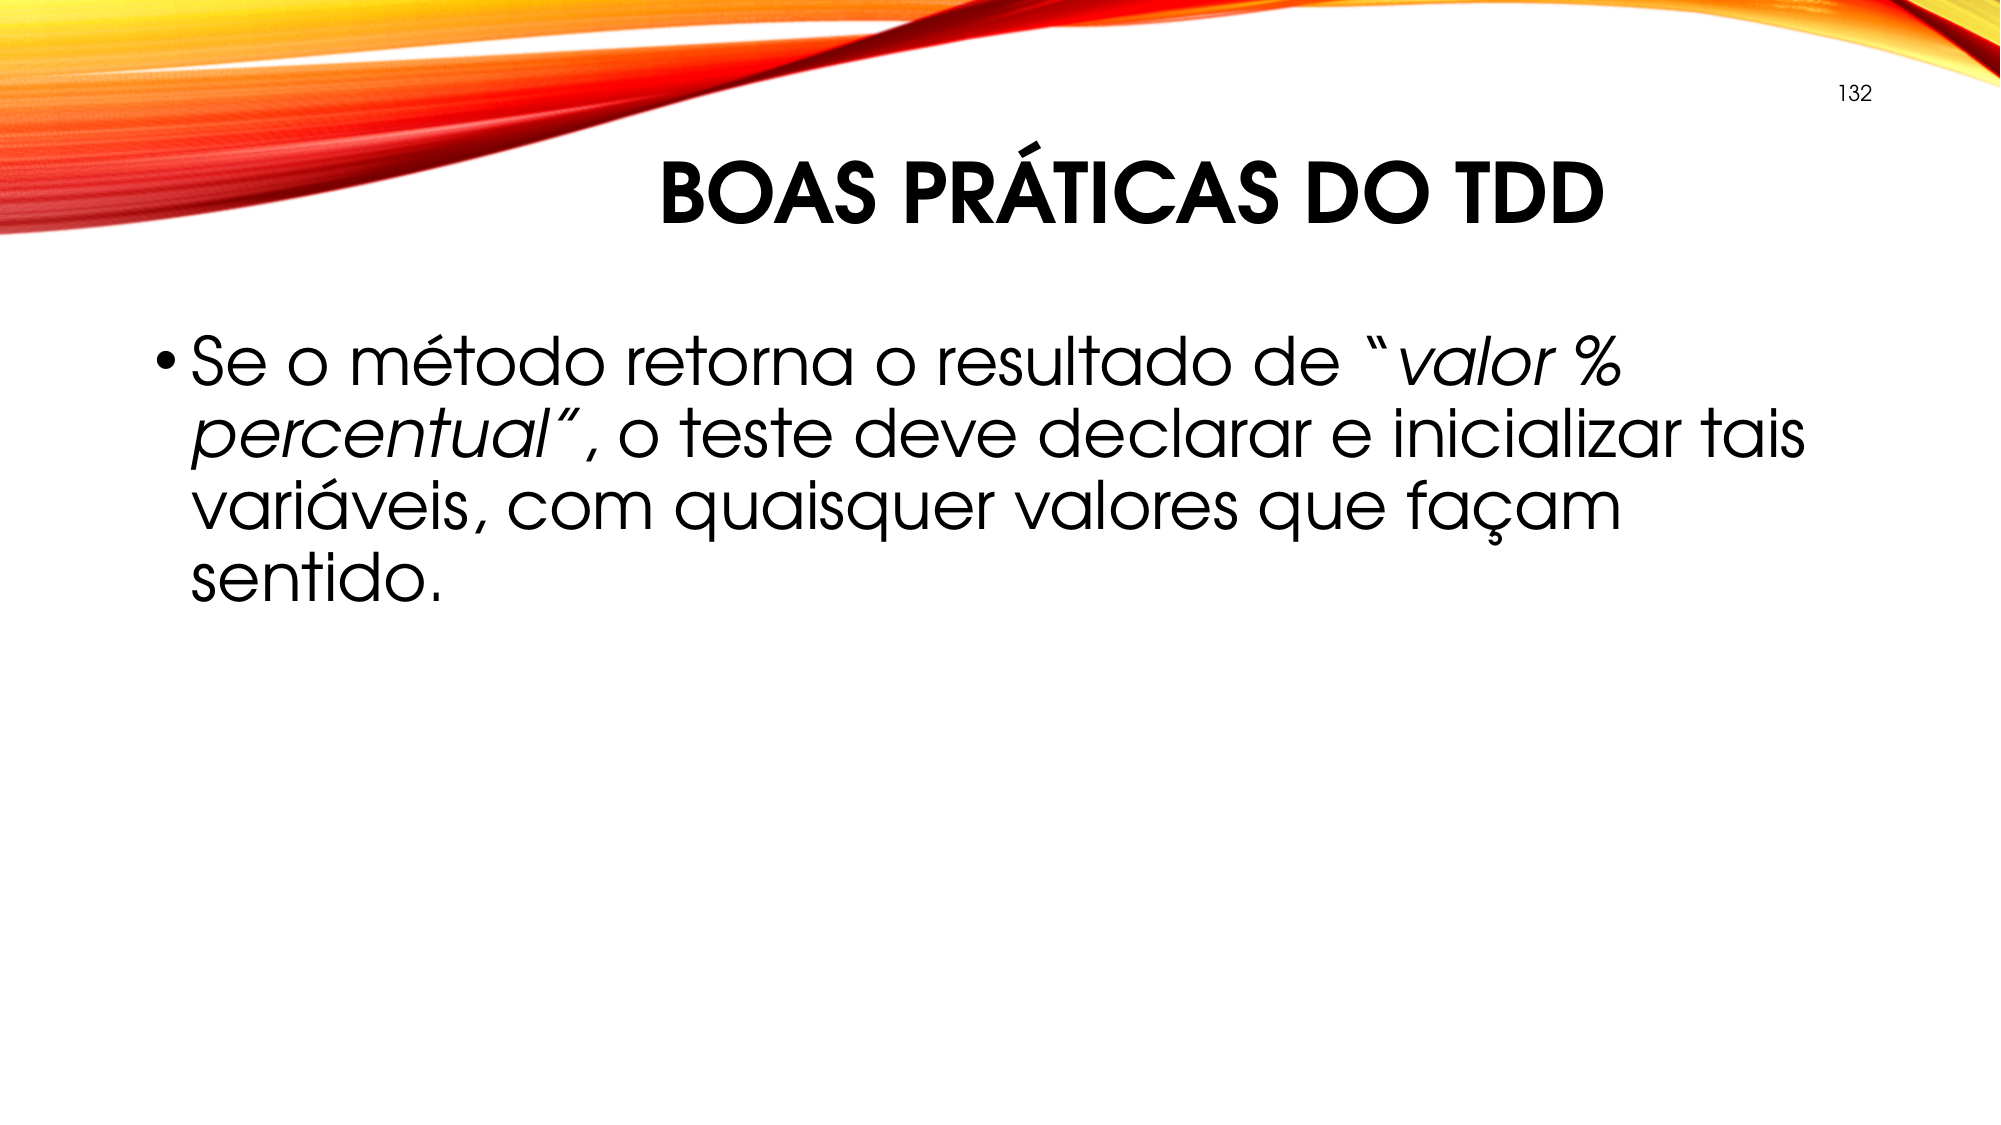

132
# Boas práticas do tdd
Se o método retorna o resultado de “valor % percentual”, o teste deve declarar e inicializar tais variáveis, com quaisquer valores que façam sentido.